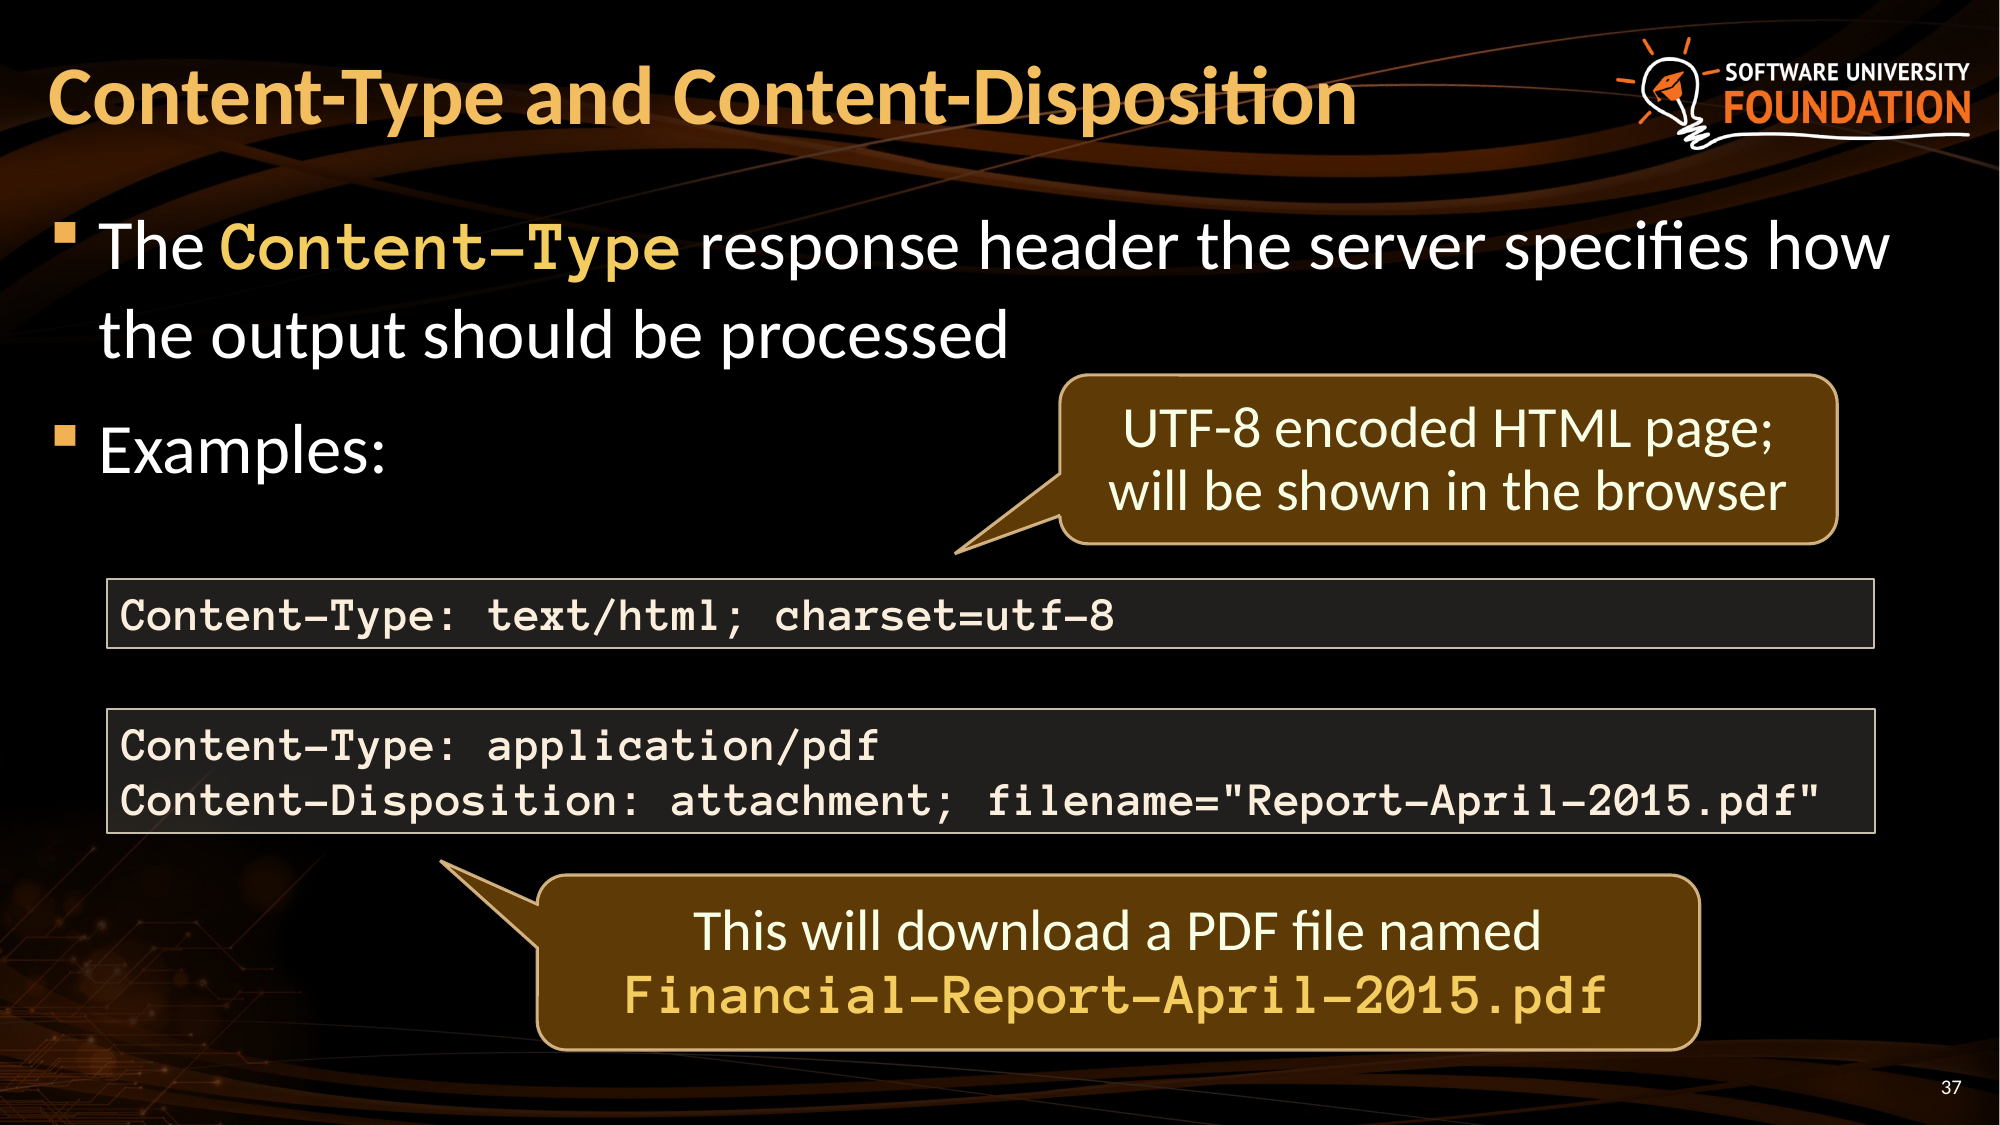

# Content-Type and Content-Disposition
The Content-Type response header the server specifies how the output should be processed
Examples:
UTF-8 encoded HTML page;
will be shown in the browser
Content-Type: text/html; charset=utf-8
Content-Type: application/pdf
Content-Disposition: attachment; filename="Report-April-2015.pdf"
This will download a PDF file named Financial-Report-April-2015.pdf
37